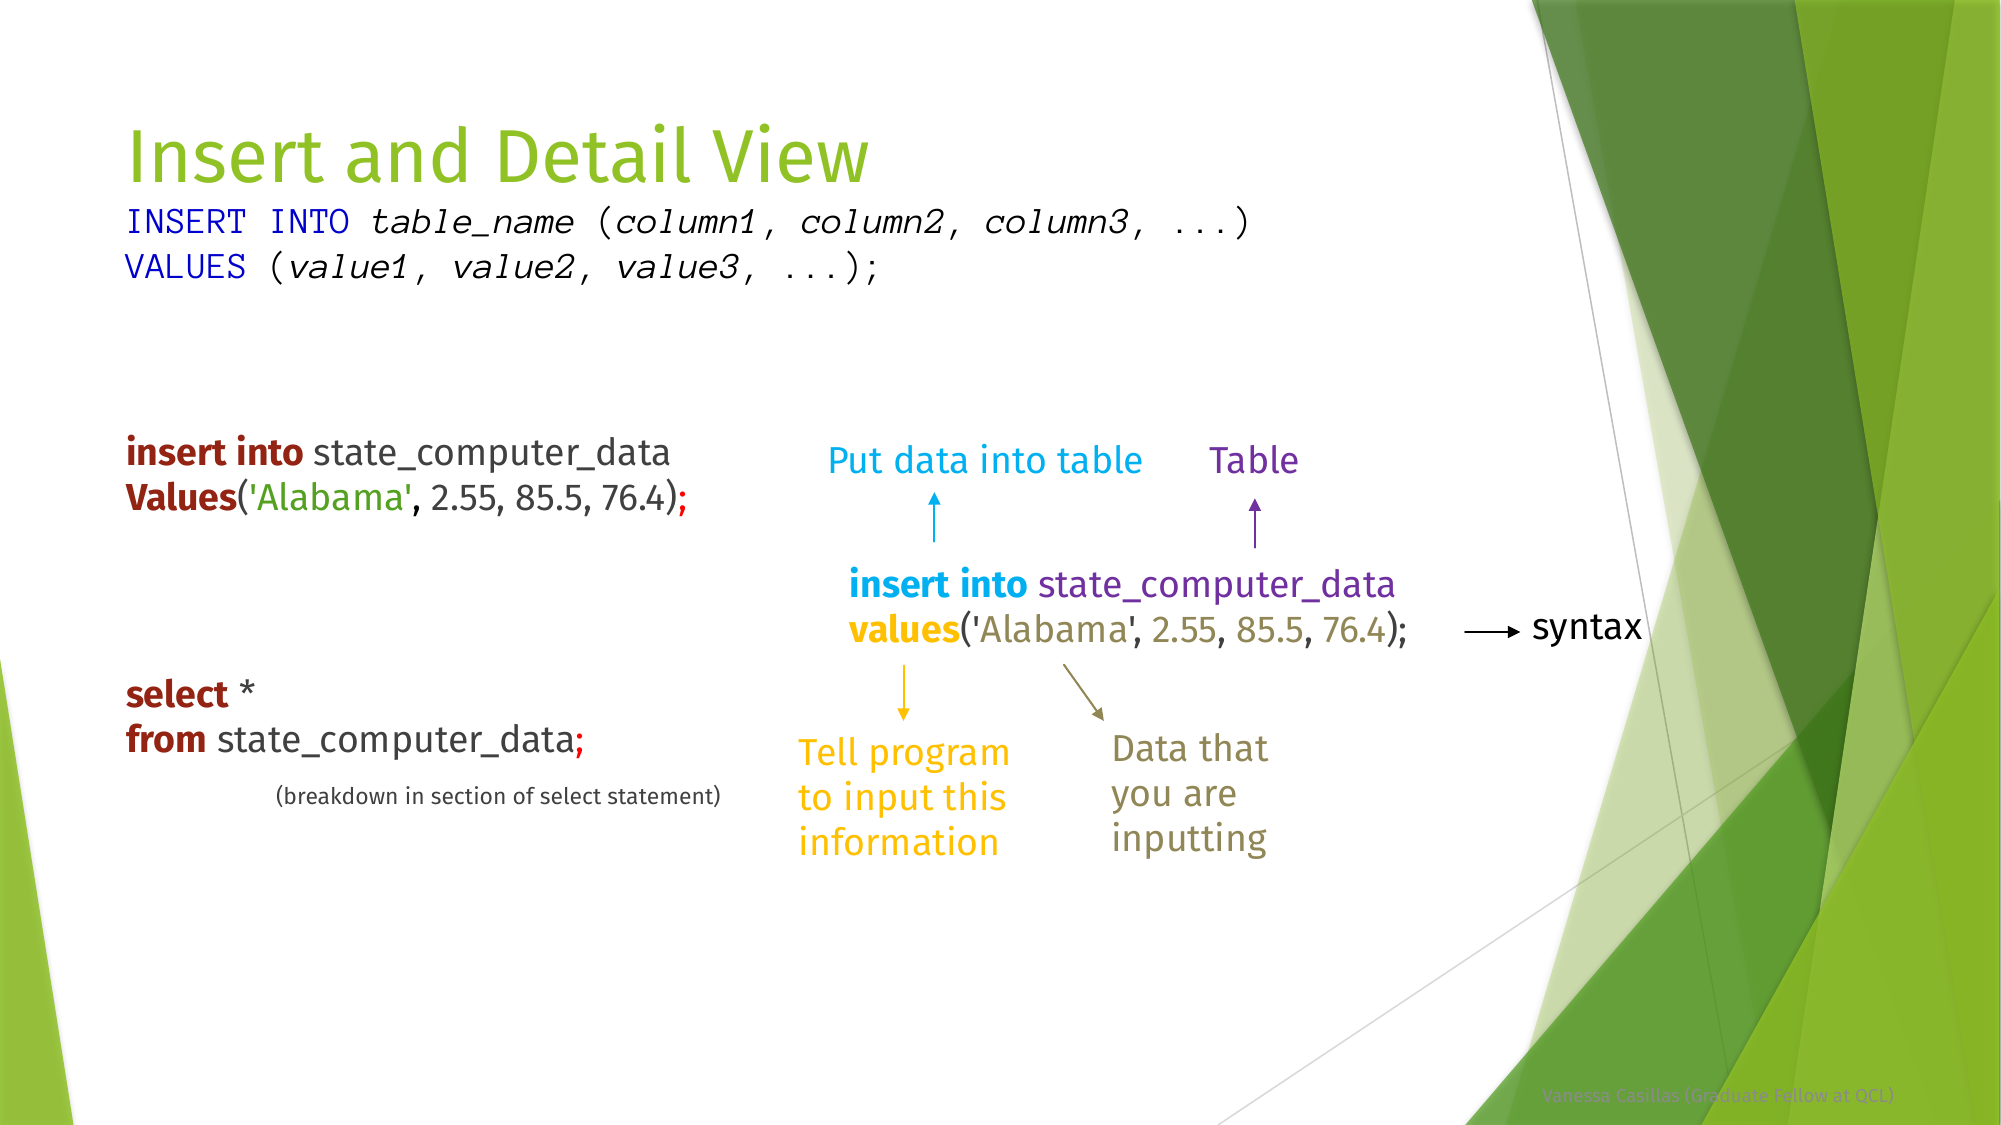

# Insert and Detail View
INSERT INTO table_name (column1, column2, column3, ...)
VALUES (value1, value2, value3, ...);

insert into state_computer_data
Values('Alabama', 2.55, 85.5, 76.4);

select *
from state_computer_data;
	(breakdown in section of select statement)

insert into state_computer_data
values('Alabama', 2.55, 85.5, 76.4);

Put data into table
Table
syntax
Data that you are inputting
Tell program to input this information
Vanessa Casillas (Graduate Fellow at QCL)